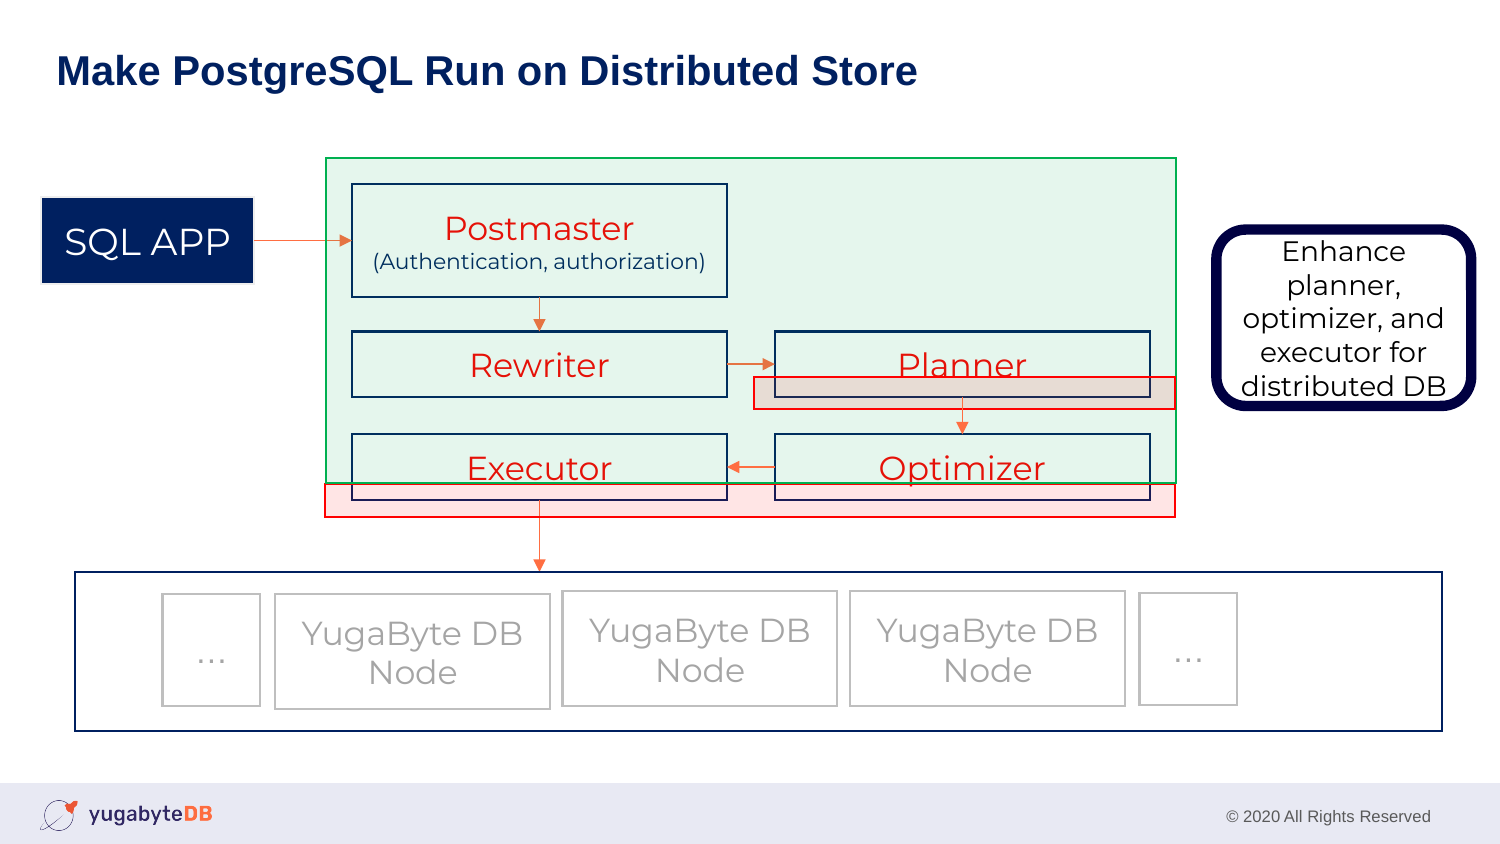

# Make PostgreSQL Run on Distributed Store

Postmaster
(Authentication, authorization)
SQL APP
Enhance planner, optimizer, and executor for distributed DB
Planner
Rewriter

Executor
Optimizer

YugaByte DB Node
YugaByte DB Node
…
…
YugaByte DB Node